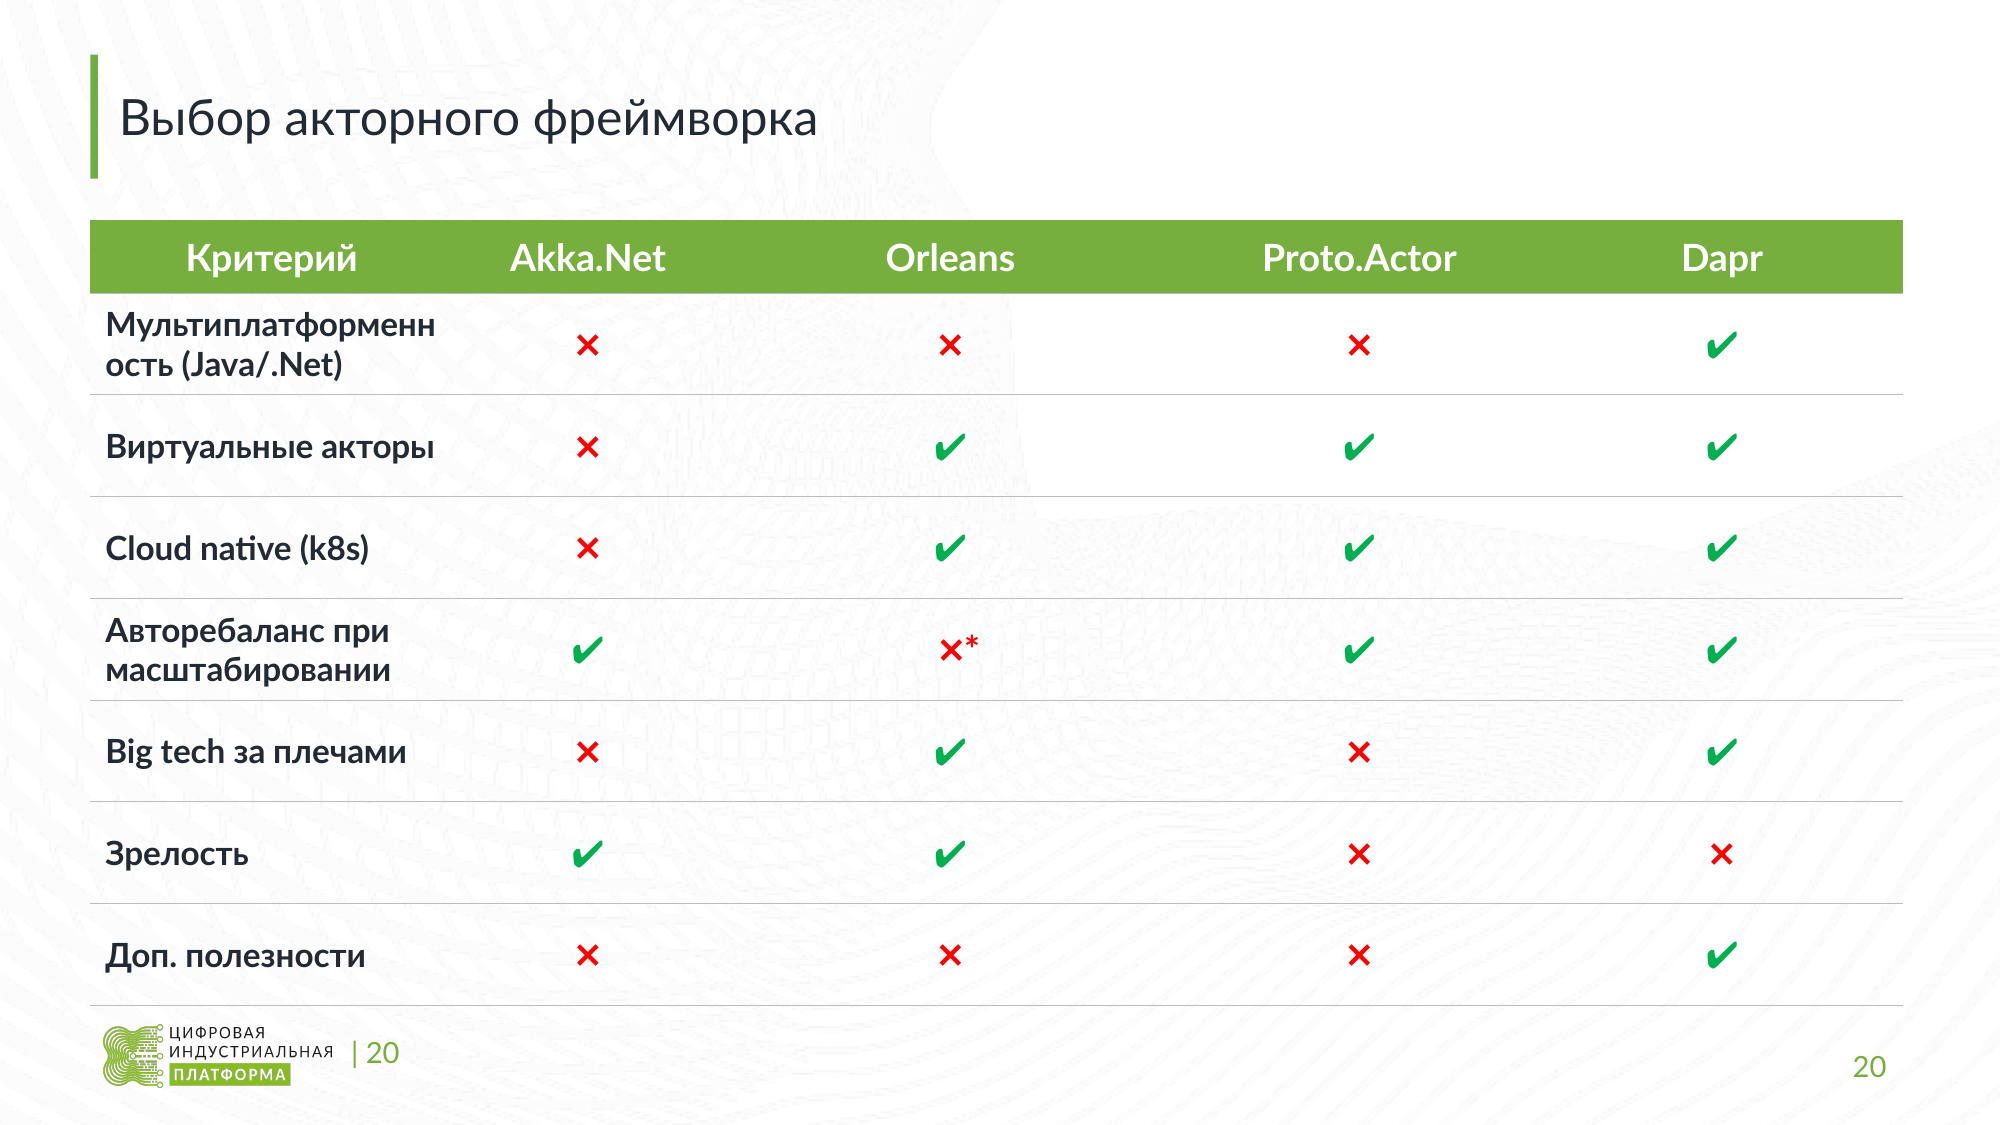

# Выбор акторного фреймворка
| Критерий | Akka.Net | Orleans | Proto.Actor | Dapr |
| --- | --- | --- | --- | --- |
| Мультиплатформенность (Java/.Net) | ❌ | ❌ | ❌ | ✔️ |
| Виртуальные акторы | ❌ | ✔️ | ✔️ | ✔️ |
| Cloud native (k8s) | ❌ | ✔️ | ✔️ | ✔️ |
| Авторебаланс при масштабировании | ✔️ | ❌\* | ✔️ | ✔️ |
| Big tech за плечами | ❌ | ✔️ | ❌ | ✔️ |
| Зрелость | ✔️ | ✔️ | ❌ | ❌ |
| Доп. полезности | ❌ | ❌ | ❌ | ✔️ |